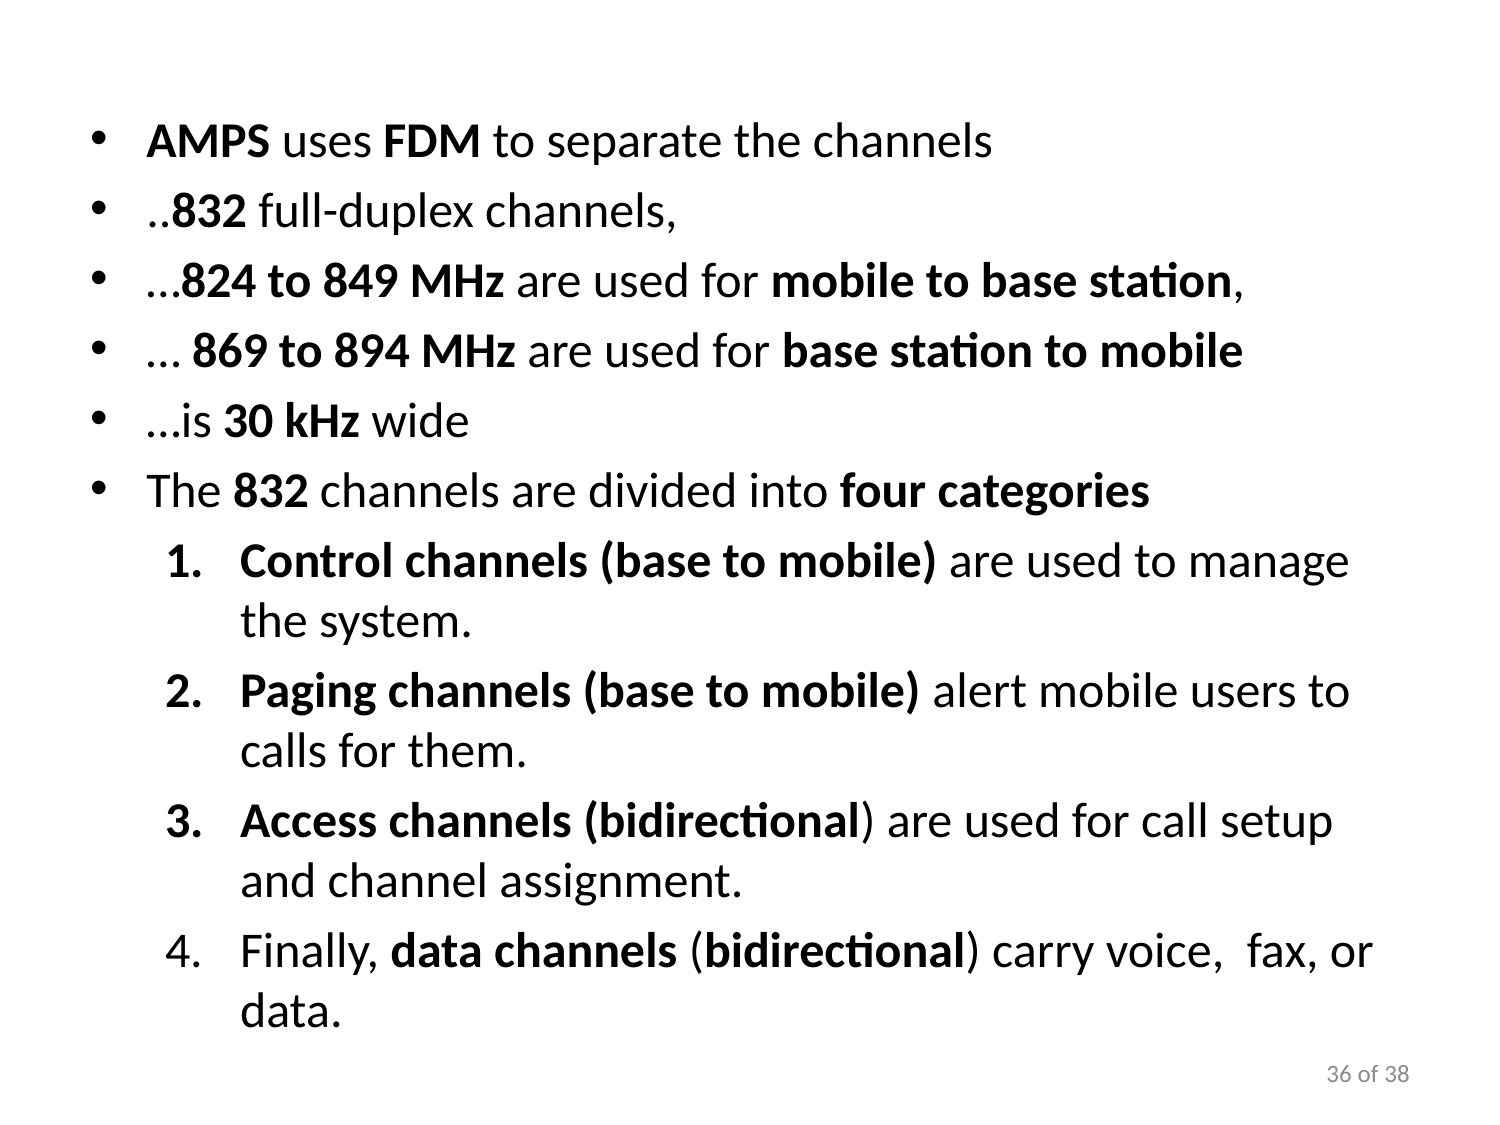

AMPS uses FDM to separate the channels
..832 full-duplex channels,
…824 to 849 MHz are used for mobile to base station,
… 869 to 894 MHz are used for base station to mobile
…is 30 kHz wide
The 832 channels are divided into four categories
Control channels (base to mobile) are used to manage the system.
Paging channels (base to mobile) alert mobile users to calls for them.
Access channels (bidirectional) are used for call setup and channel assignment.
Finally, data channels (bidirectional) carry voice,  fax, or data.
36 of 38